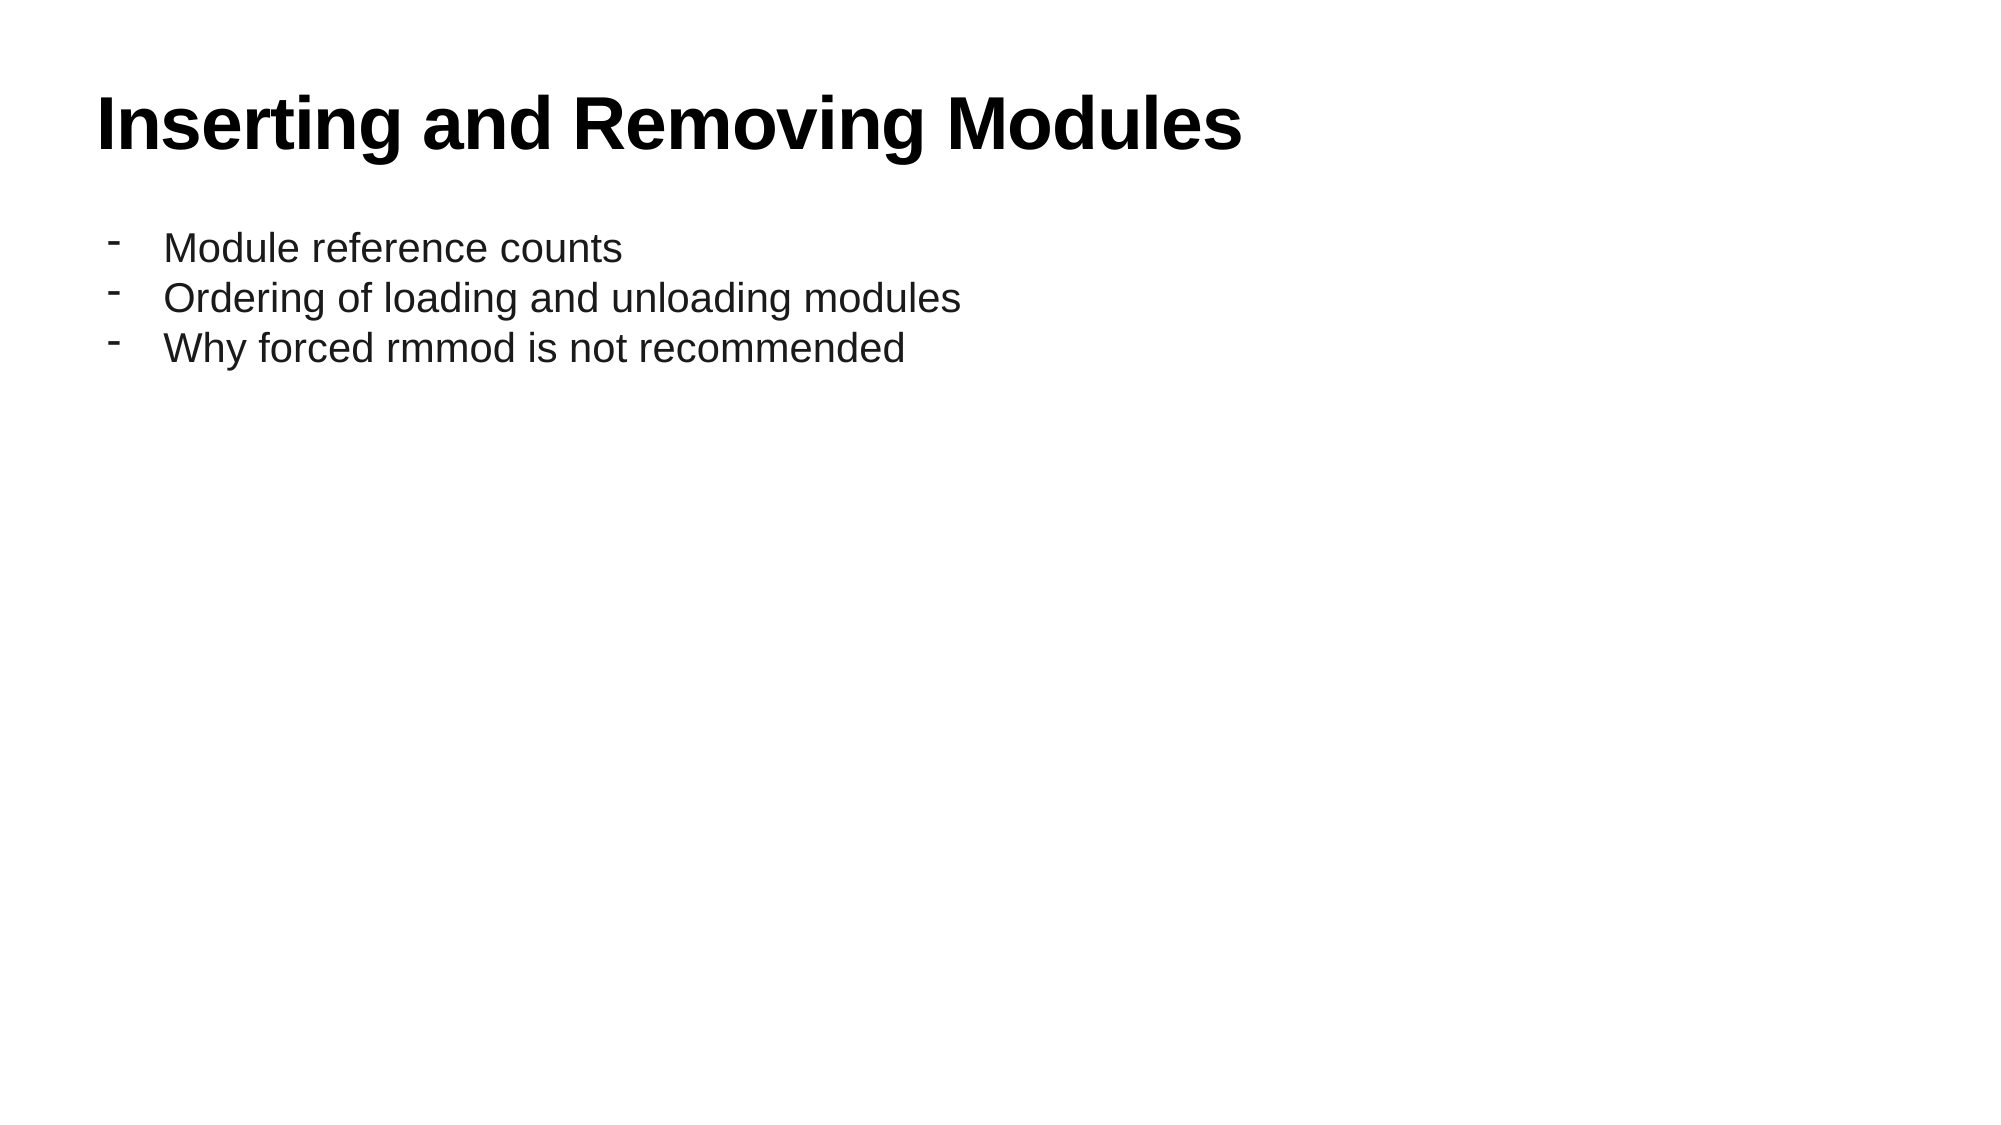

# Inserting and Removing Modules
Module reference counts
Ordering of loading and unloading modules
Why forced rmmod is not recommended